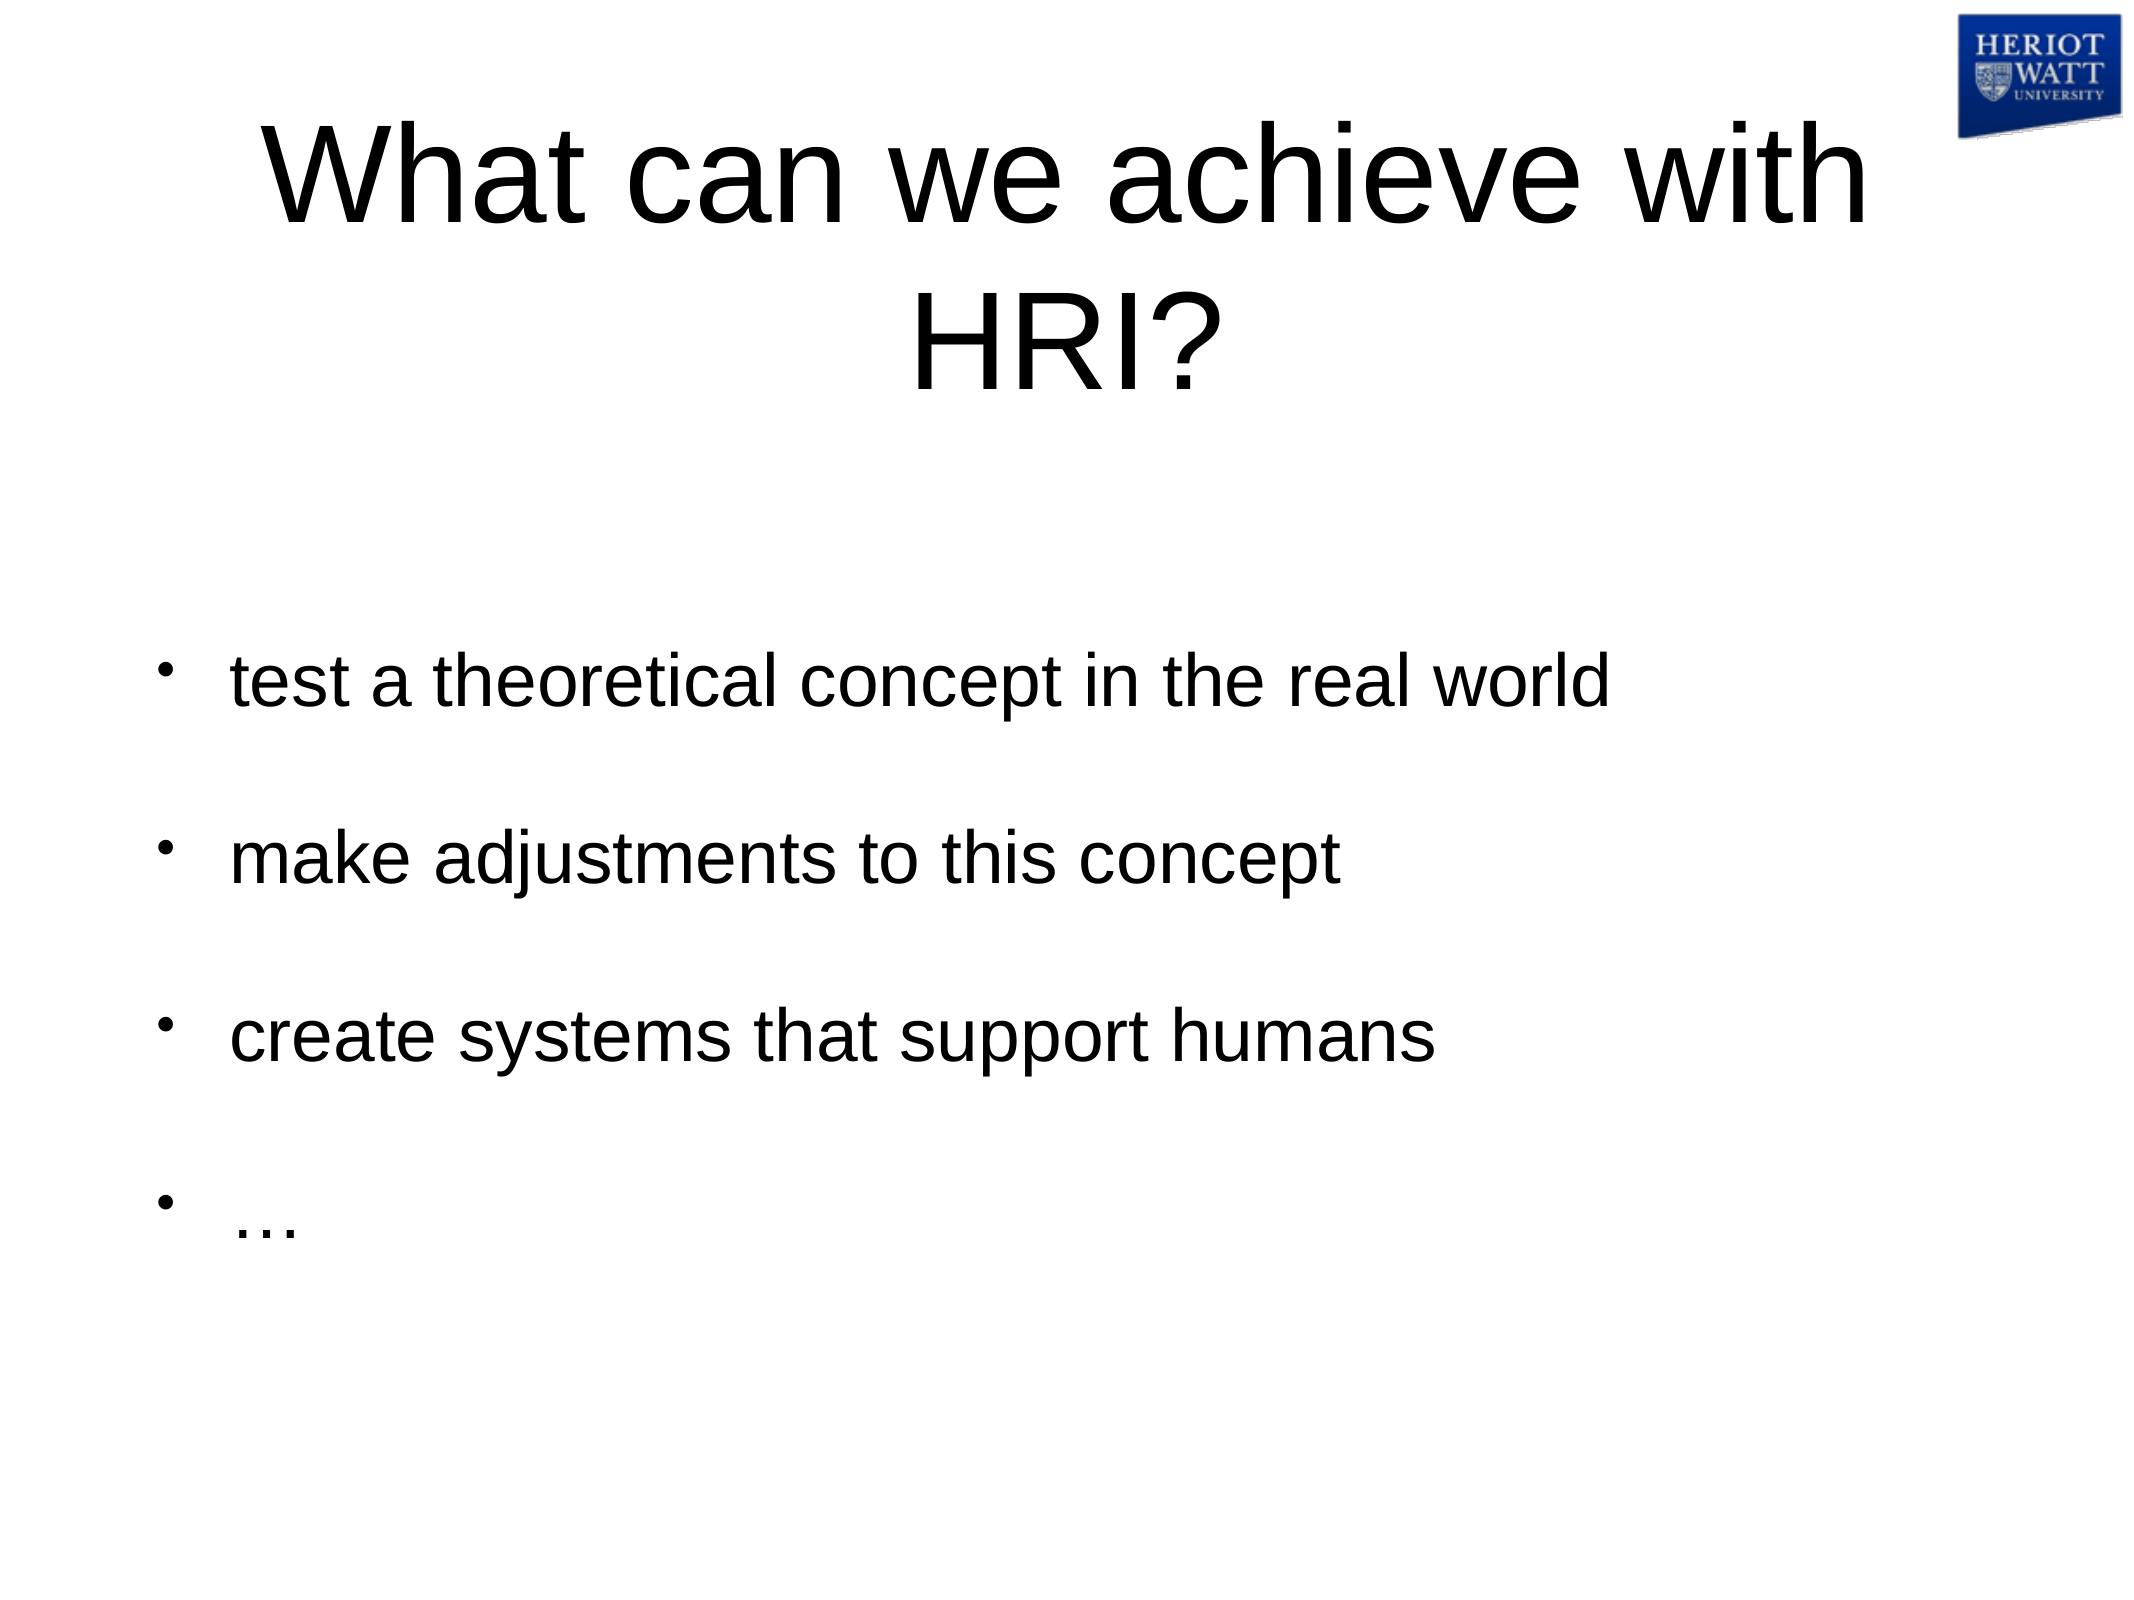

# What can we achieve with HRI?
test a theoretical concept in the real world
make adjustments to this concept
create systems that support humans
…